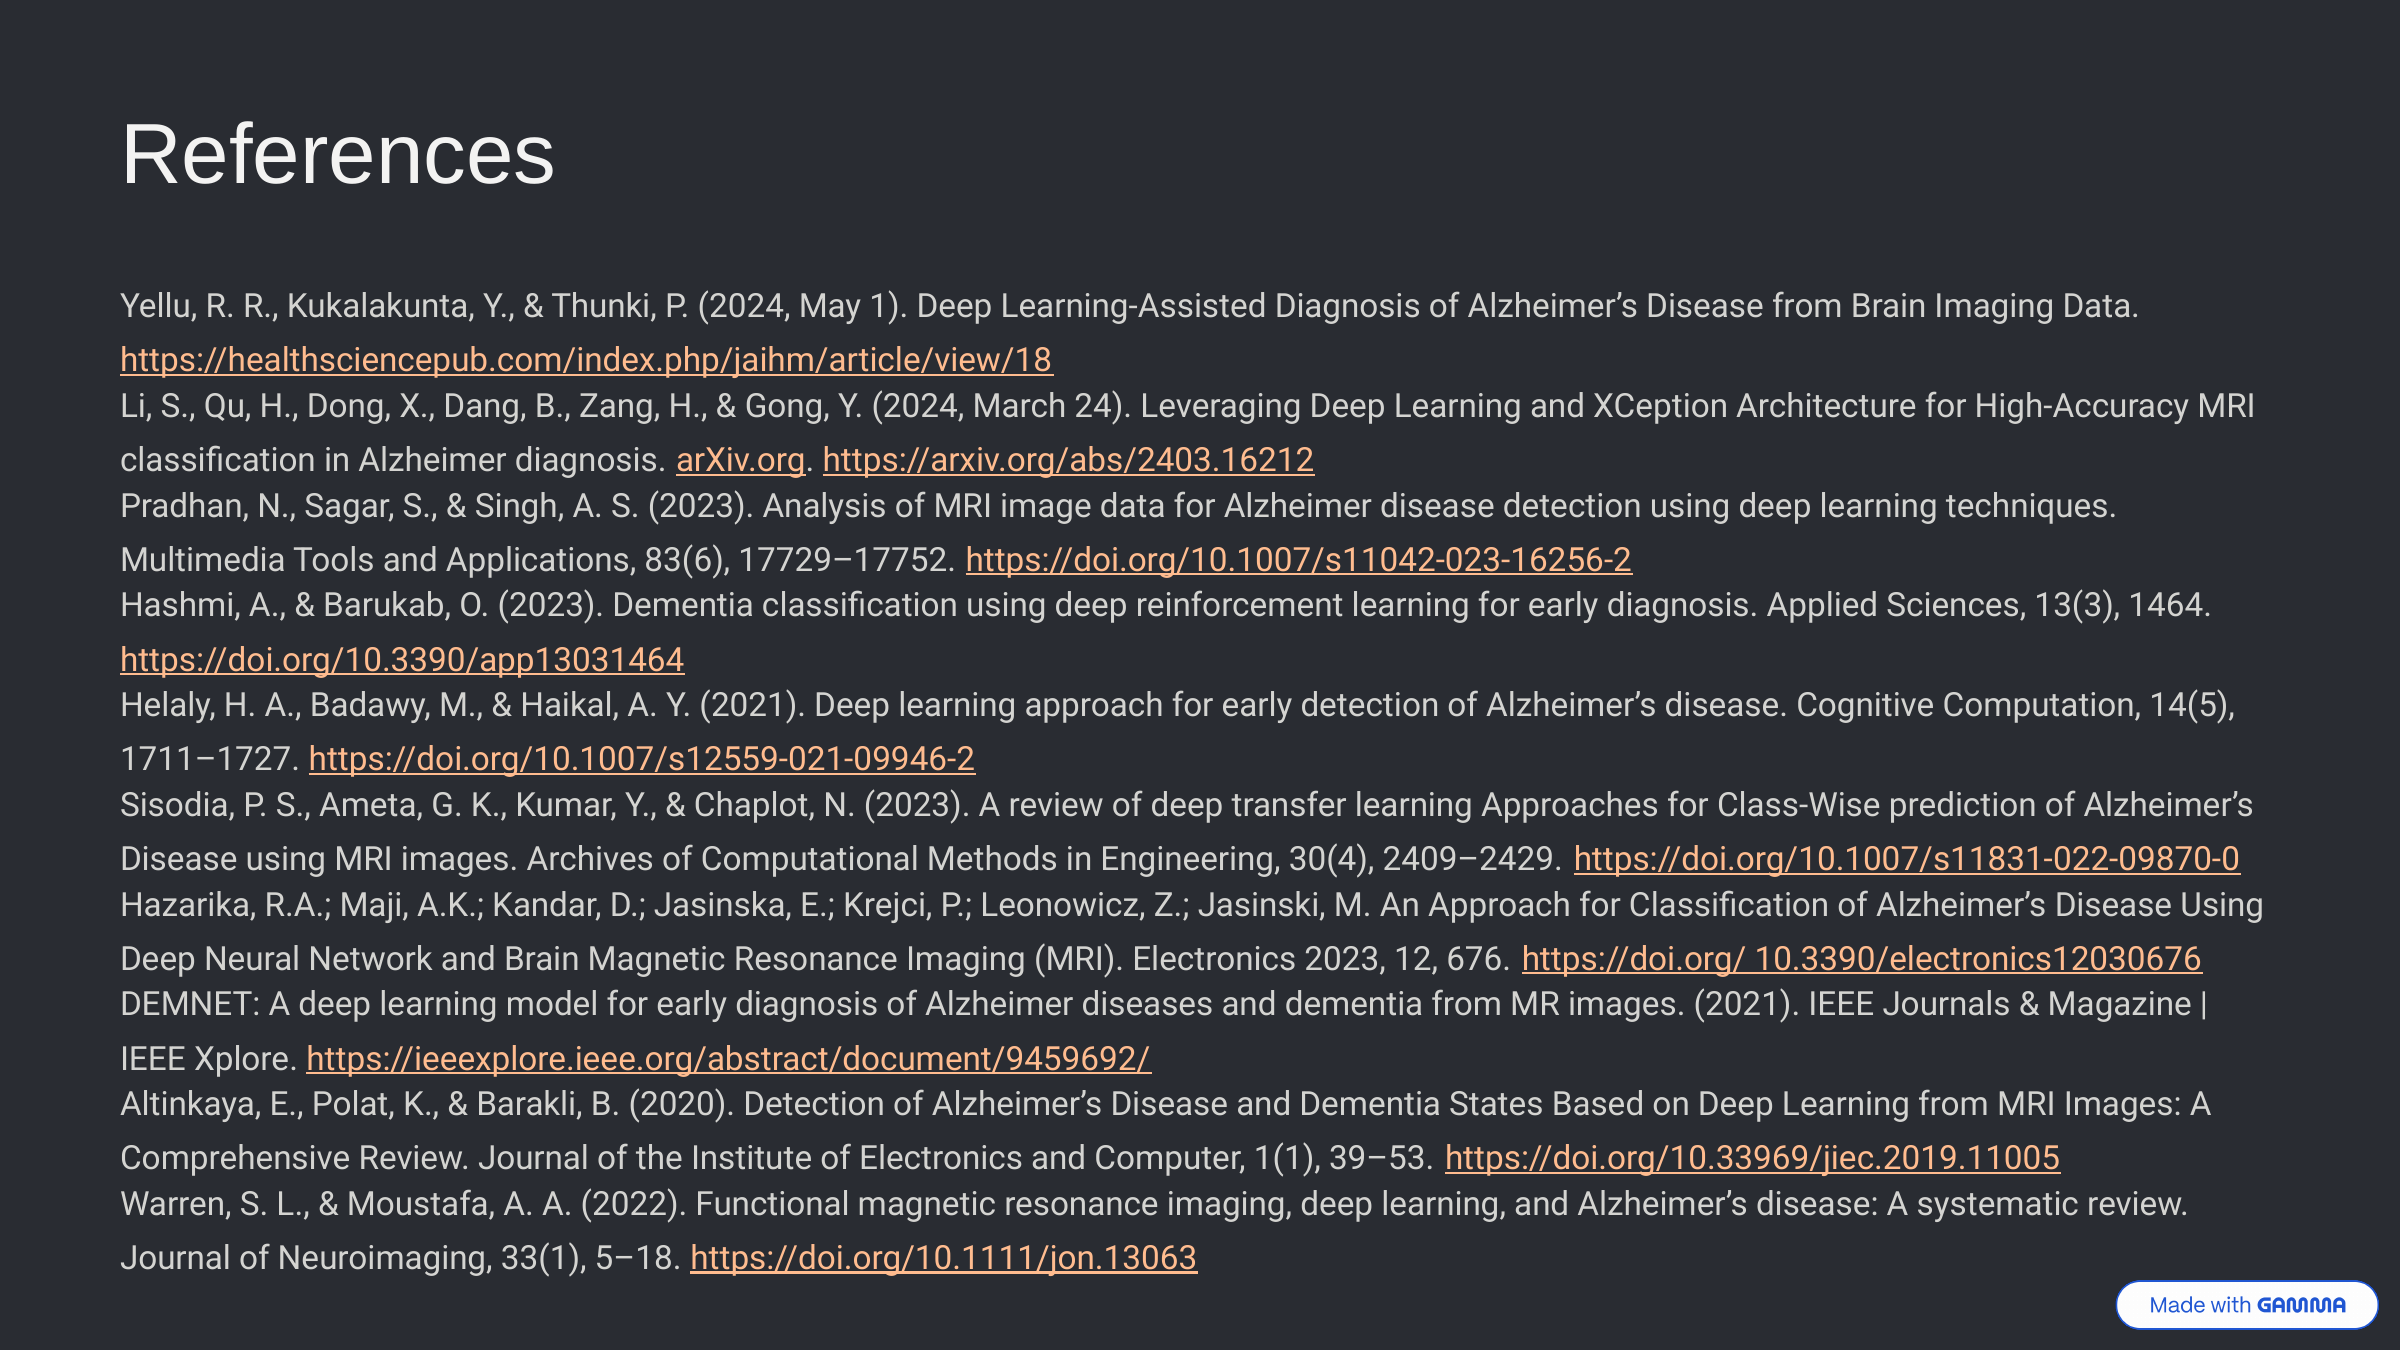

References
Yellu, R. R., Kukalakunta, Y., & Thunki, P. (2024, May 1). Deep Learning-Assisted Diagnosis of Alzheimer’s Disease from Brain Imaging Data. https://healthsciencepub.com/index.php/jaihm/article/view/18
Li, S., Qu, H., Dong, X., Dang, B., Zang, H., & Gong, Y. (2024, March 24). Leveraging Deep Learning and XCeption Architecture for High-Accuracy MRI classification in Alzheimer diagnosis. arXiv.org. https://arxiv.org/abs/2403.16212
Pradhan, N., Sagar, S., & Singh, A. S. (2023). Analysis of MRI image data for Alzheimer disease detection using deep learning techniques. Multimedia Tools and Applications, 83(6), 17729–17752. https://doi.org/10.1007/s11042-023-16256-2
Hashmi, A., & Barukab, O. (2023). Dementia classification using deep reinforcement learning for early diagnosis. Applied Sciences, 13(3), 1464. https://doi.org/10.3390/app13031464
Helaly, H. A., Badawy, M., & Haikal, A. Y. (2021). Deep learning approach for early detection of Alzheimer’s disease. Cognitive Computation, 14(5), 1711–1727. https://doi.org/10.1007/s12559-021-09946-2
Sisodia, P. S., Ameta, G. K., Kumar, Y., & Chaplot, N. (2023). A review of deep transfer learning Approaches for Class-Wise prediction of Alzheimer’s Disease using MRI images. Archives of Computational Methods in Engineering, 30(4), 2409–2429. https://doi.org/10.1007/s11831-022-09870-0
Hazarika, R.A.; Maji, A.K.; Kandar, D.; Jasinska, E.; Krejci, P.; Leonowicz, Z.; Jasinski, M. An Approach for Classification of Alzheimer’s Disease Using Deep Neural Network and Brain Magnetic Resonance Imaging (MRI). Electronics 2023, 12, 676. https://doi.org/ 10.3390/electronics12030676
DEMNET: A deep learning model for early diagnosis of Alzheimer diseases and dementia from MR images. (2021). IEEE Journals & Magazine | IEEE Xplore. https://ieeexplore.ieee.org/abstract/document/9459692/
Altinkaya, E., Polat, K., & Barakli, B. (2020). Detection of Alzheimer’s Disease and Dementia States Based on Deep Learning from MRI Images: A Comprehensive Review. Journal of the Institute of Electronics and Computer, 1(1), 39–53. https://doi.org/10.33969/jiec.2019.11005
Warren, S. L., & Moustafa, A. A. (2022). Functional magnetic resonance imaging, deep learning, and Alzheimer’s disease: A systematic review. Journal of Neuroimaging, 33(1), 5–18. https://doi.org/10.1111/jon.13063